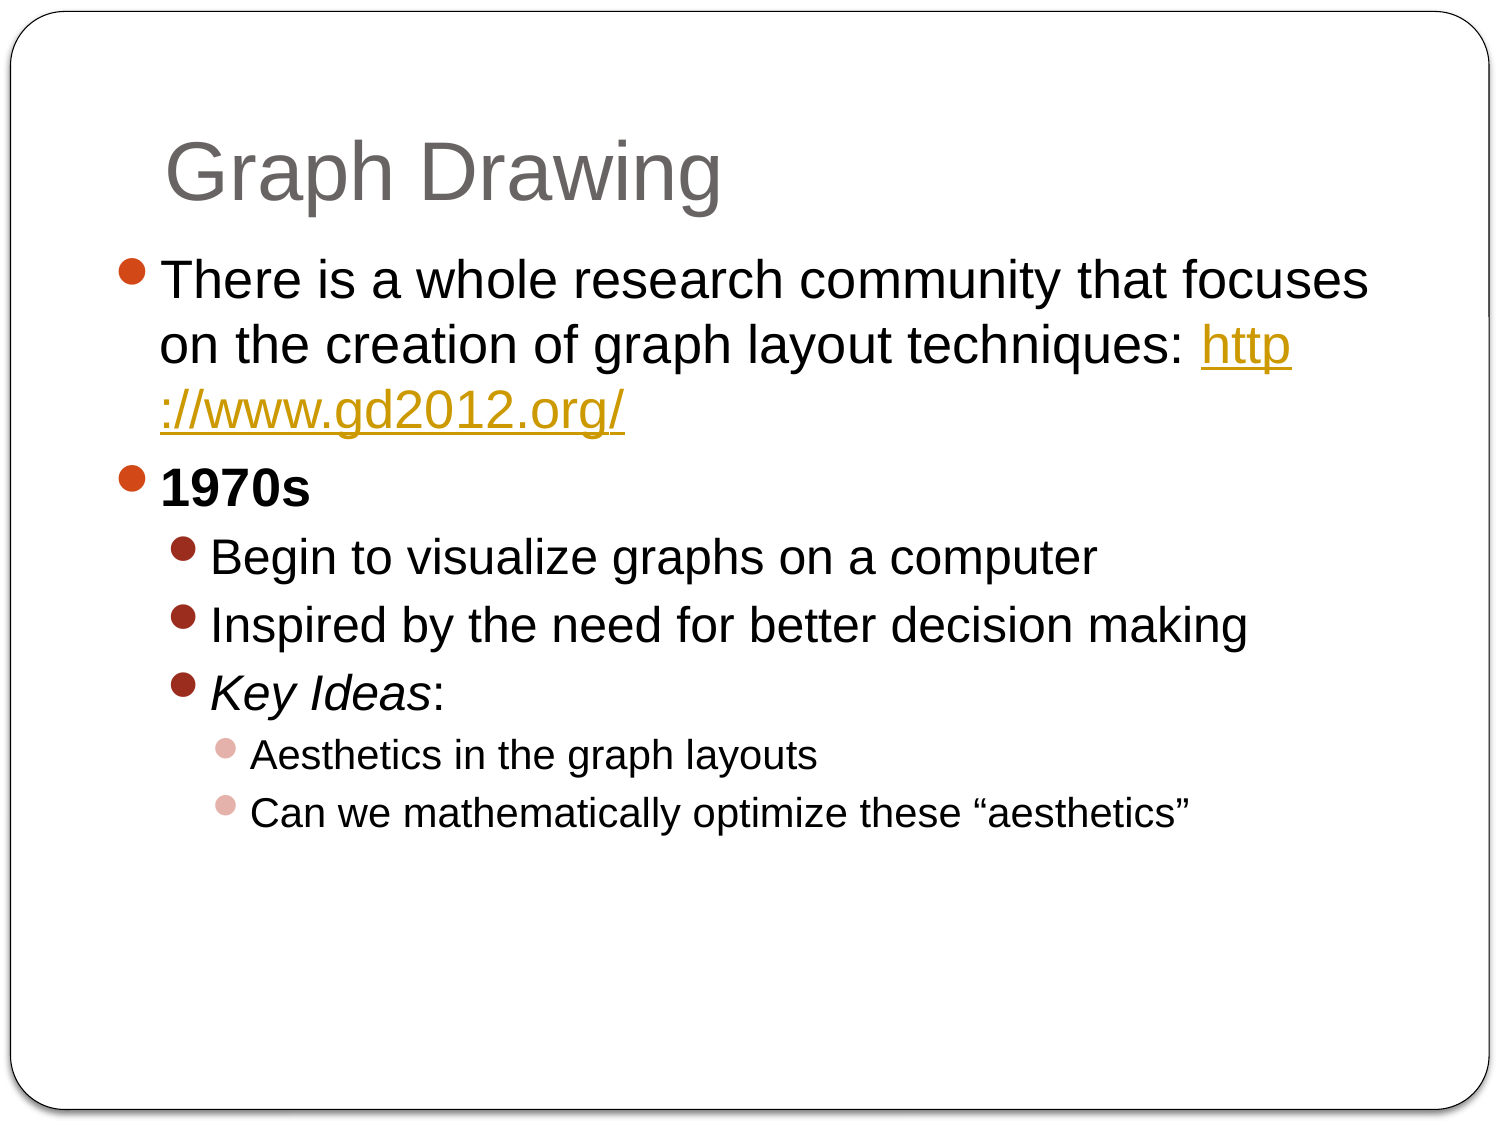

# Graph Drawing
There is a whole research community that focuses on the creation of graph layout techniques: http://www.gd2012.org/
1970s
Begin to visualize graphs on a computer
Inspired by the need for better decision making
Key Ideas:
Aesthetics in the graph layouts
Can we mathematically optimize these “aesthetics”